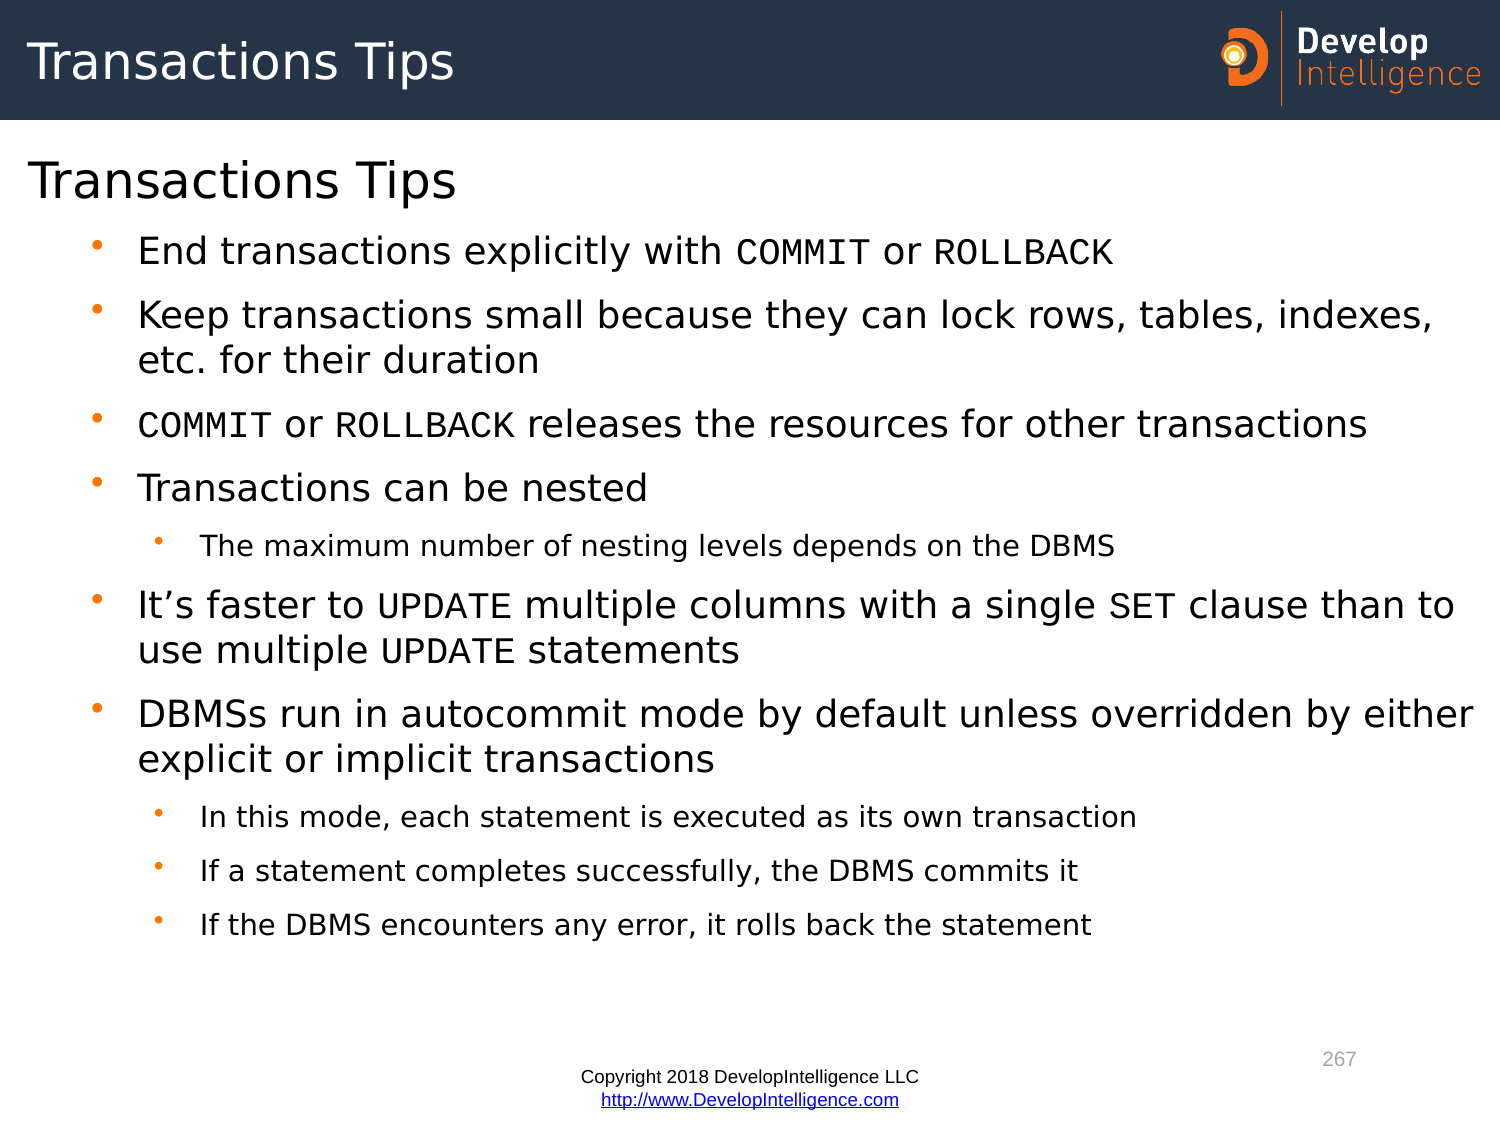

# Transactions Tips
Transactions Tips
End transactions explicitly with COMMIT or ROLLBACK
Keep transactions small because they can lock rows, tables, indexes, etc. for their duration
COMMIT or ROLLBACK releases the resources for other transactions
Transactions can be nested
The maximum number of nesting levels depends on the DBMS
It’s faster to UPDATE multiple columns with a single SET clause than to use multiple UPDATE statements
DBMSs run in autocommit mode by default unless overridden by either explicit or implicit transactions
In this mode, each statement is executed as its own transaction
If a statement completes successfully, the DBMS commits it
If the DBMS encounters any error, it rolls back the statement

267